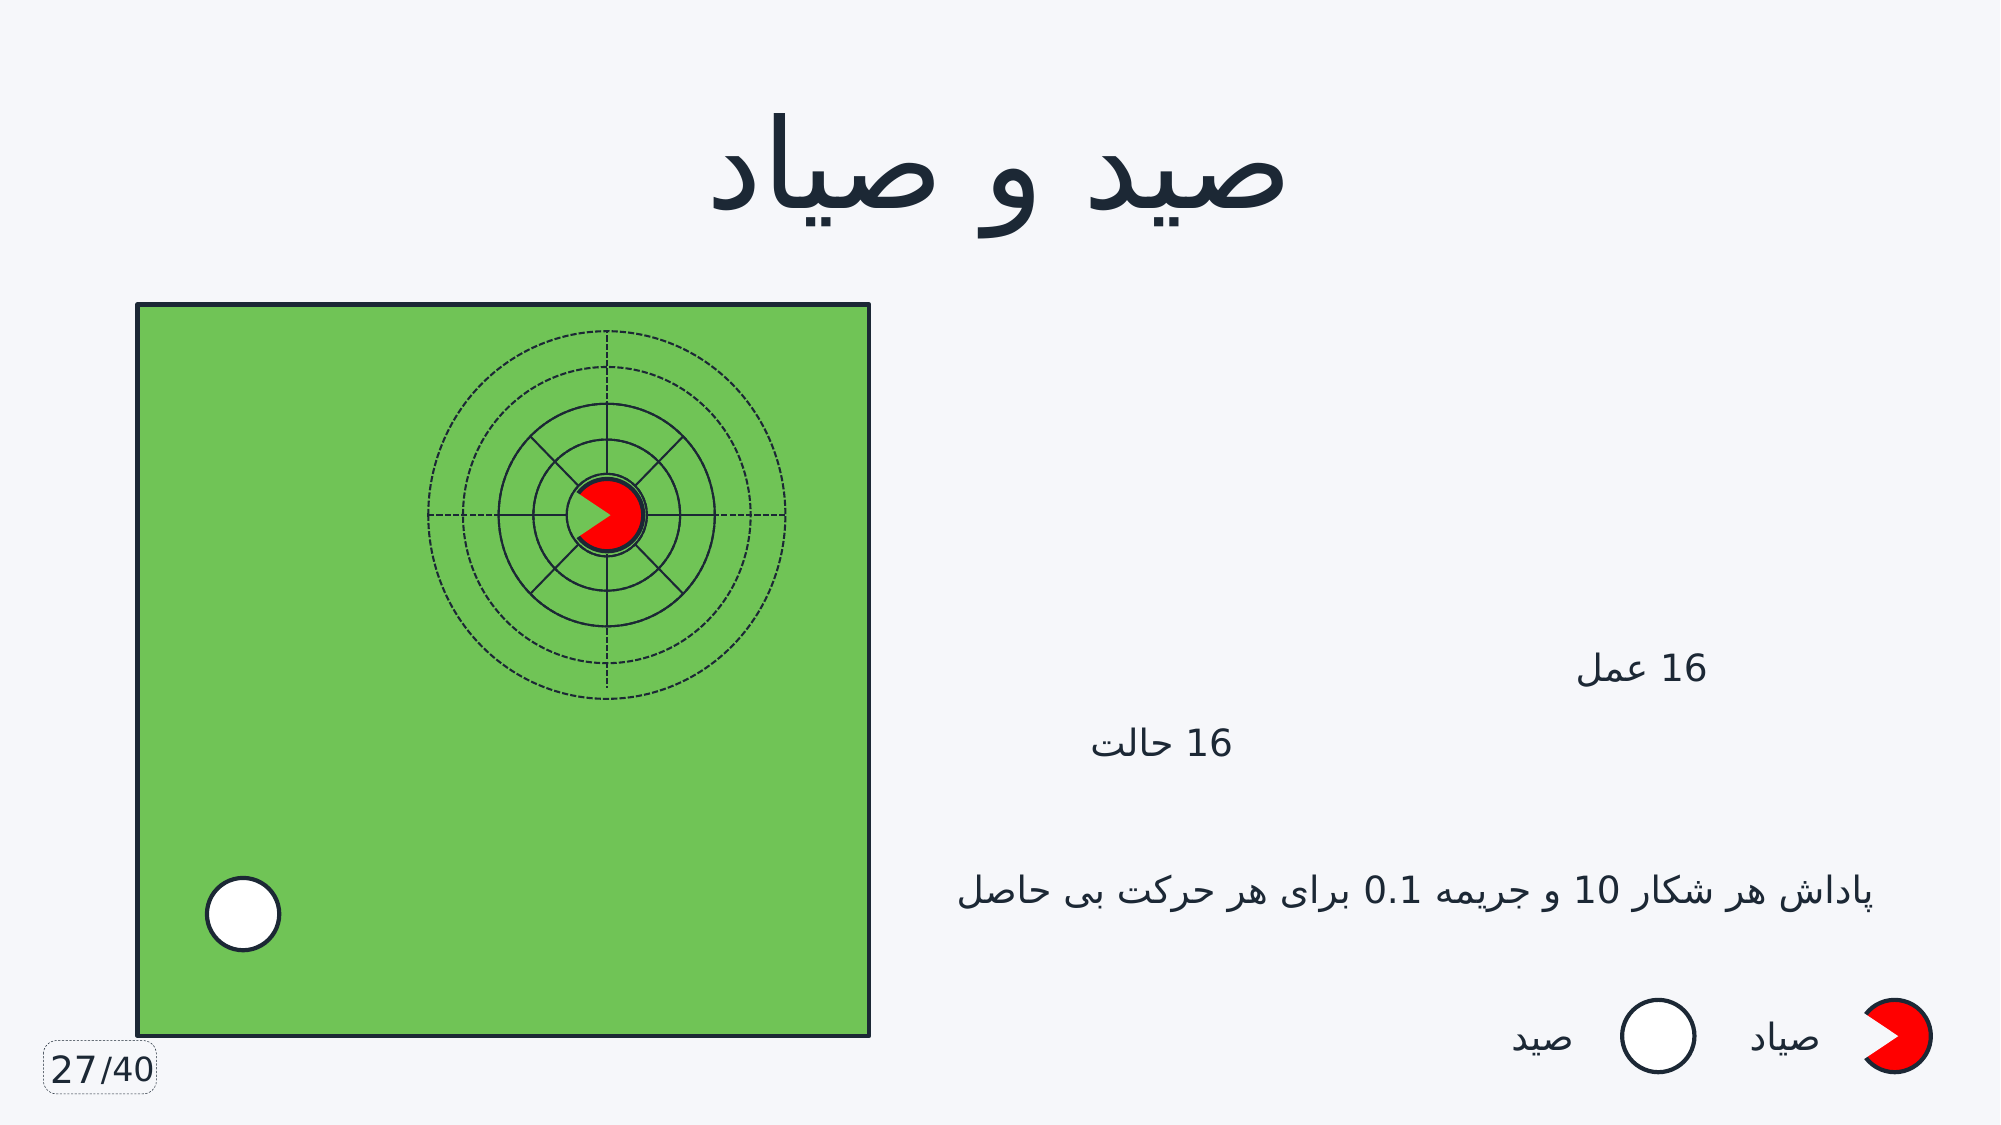

# صید و صیاد

16 عمل
16 حالت
پاداش هر شکار 10 و جریمه 0.1 برای هر حرکت بی حاصل

صید
صیاد
27